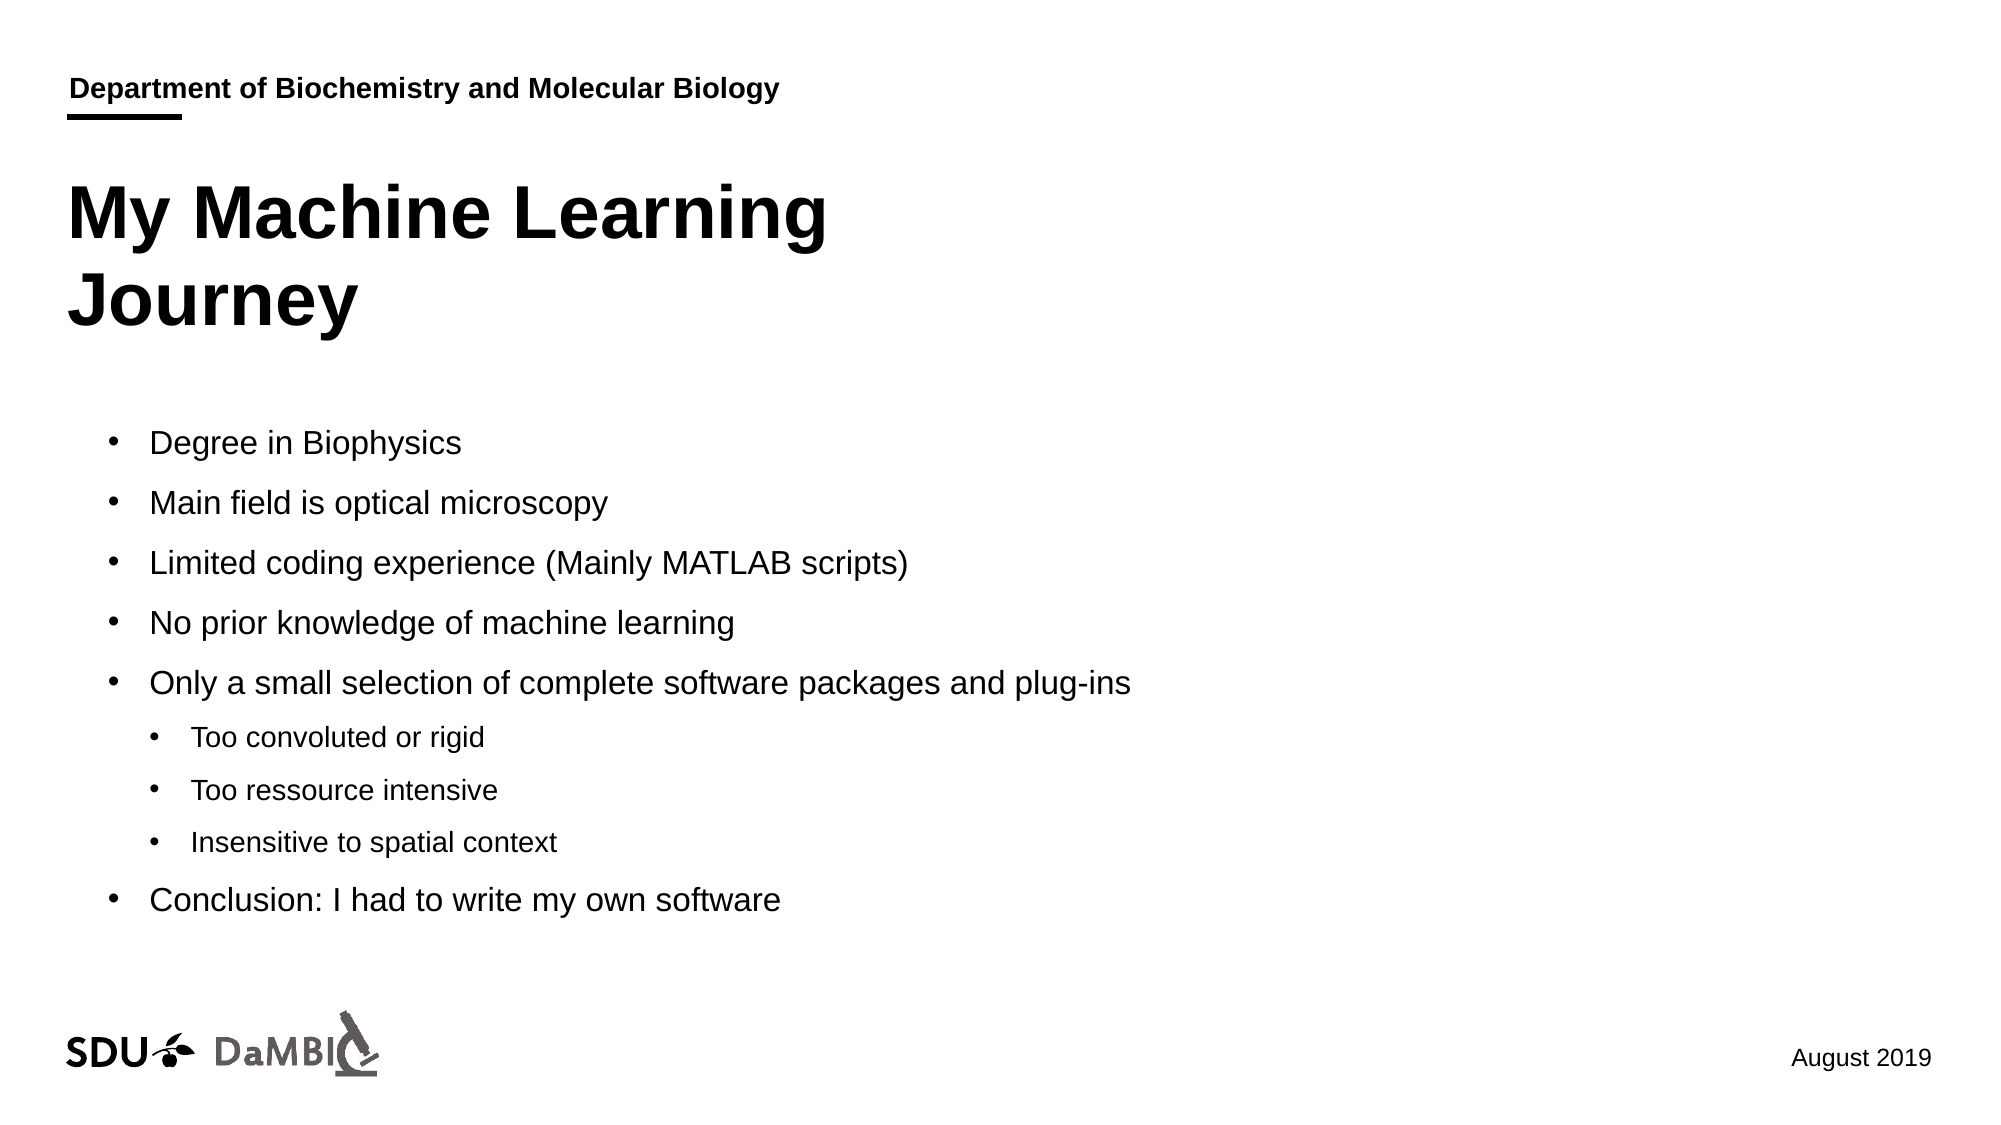

# My Machine Learning Journey
Degree in Biophysics
Main field is optical microscopy
Limited coding experience (Mainly MATLAB scripts)
No prior knowledge of machine learning
Only a small selection of complete software packages and plug-ins
Too convoluted or rigid
Too ressource intensive
Insensitive to spatial context
Conclusion: I had to write my own software
30